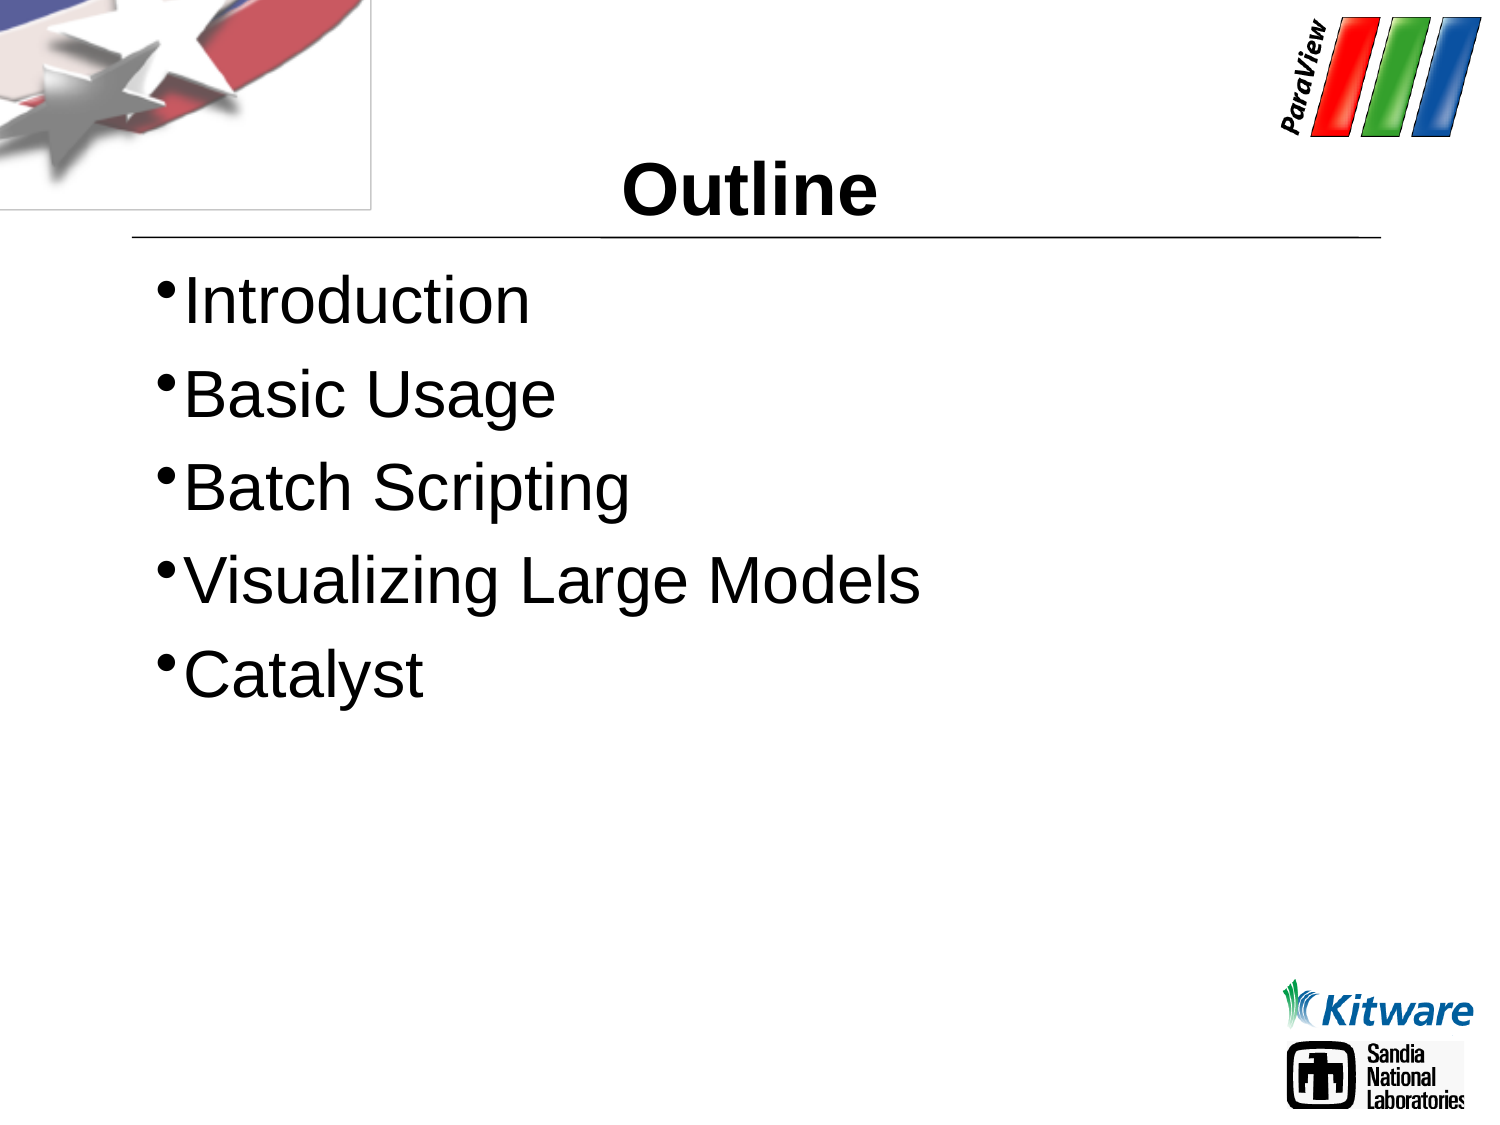

# Outline
Introduction
Basic Usage
Batch Scripting
Visualizing Large Models
Catalyst